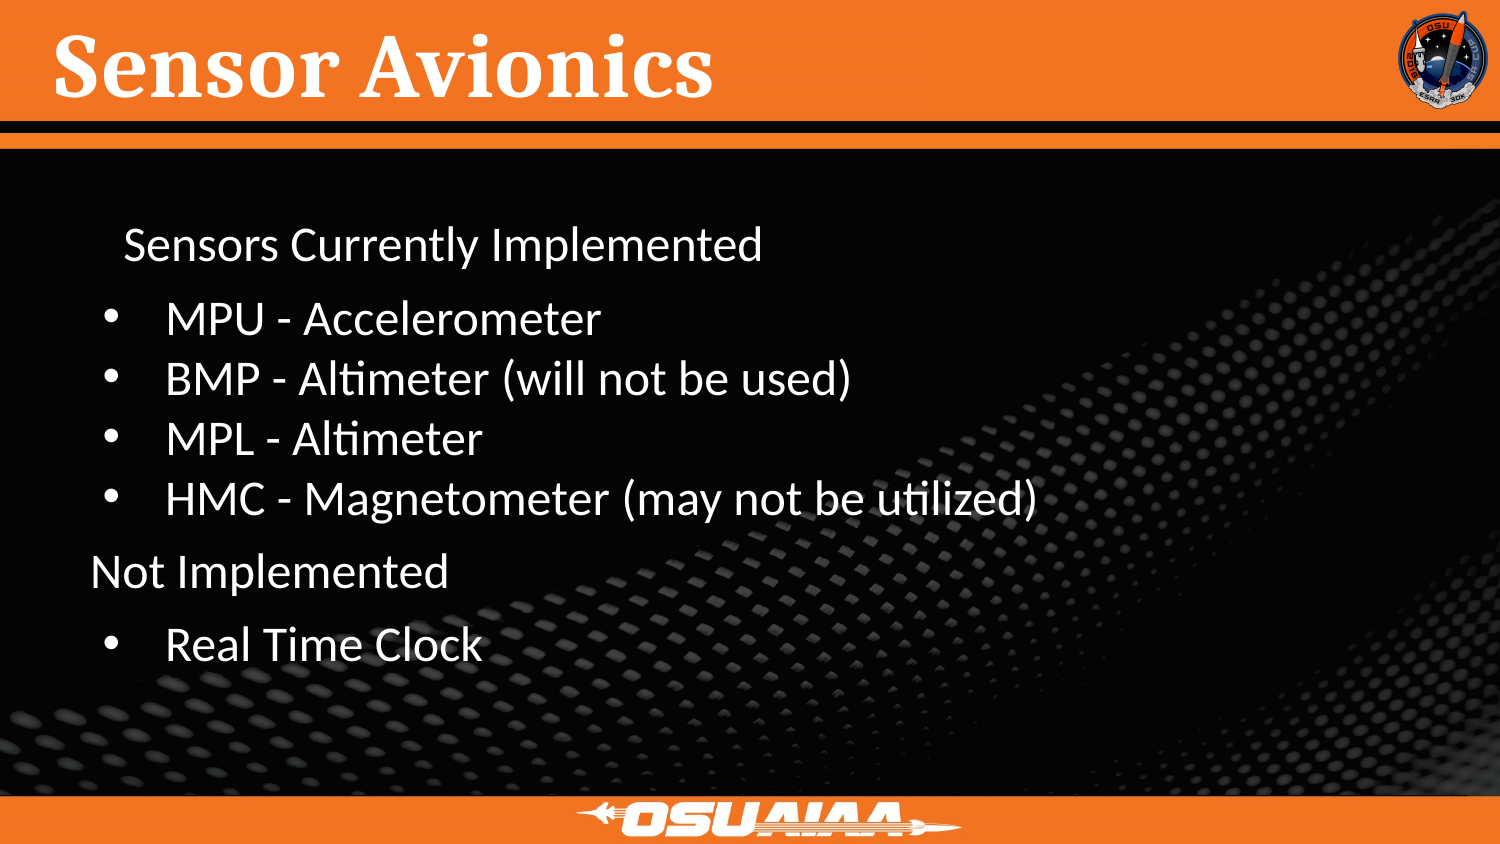

# Sensor Avionics
Sensors Currently Implemented
MPU - Accelerometer
BMP - Altimeter (will not be used)
MPL - Altimeter
HMC - Magnetometer (may not be utilized)
Not Implemented
Real Time Clock